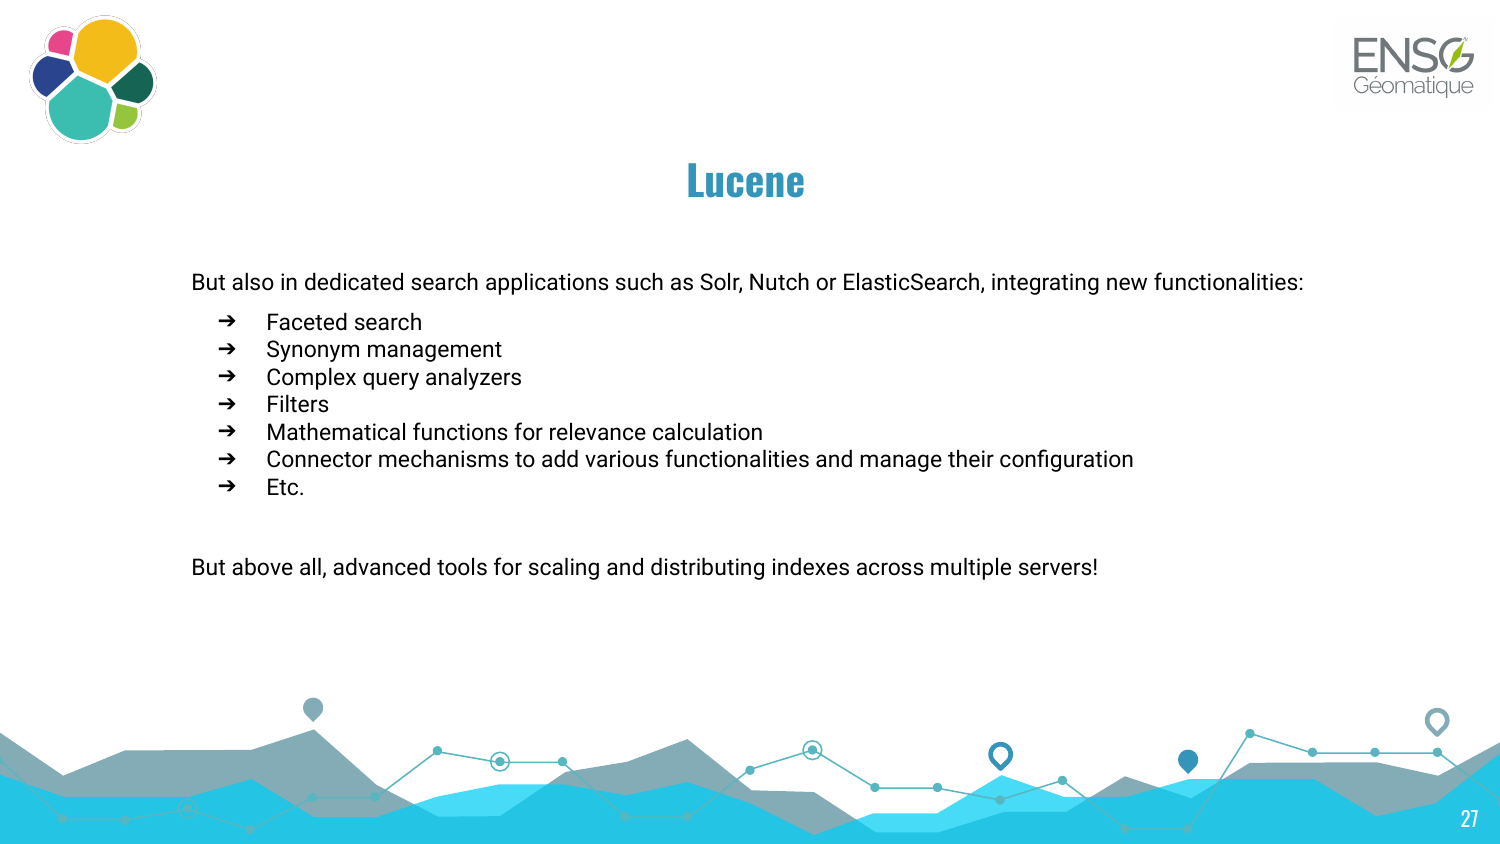

# Lucene
But also in dedicated search applications such as Solr, Nutch or ElasticSearch, integrating new functionalities:
Faceted search
Synonym management
Complex query analyzers
Filters
Mathematical functions for relevance calculation
Connector mechanisms to add various functionalities and manage their configuration
Etc.

But above all, advanced tools for scaling and distributing indexes across multiple servers!

27